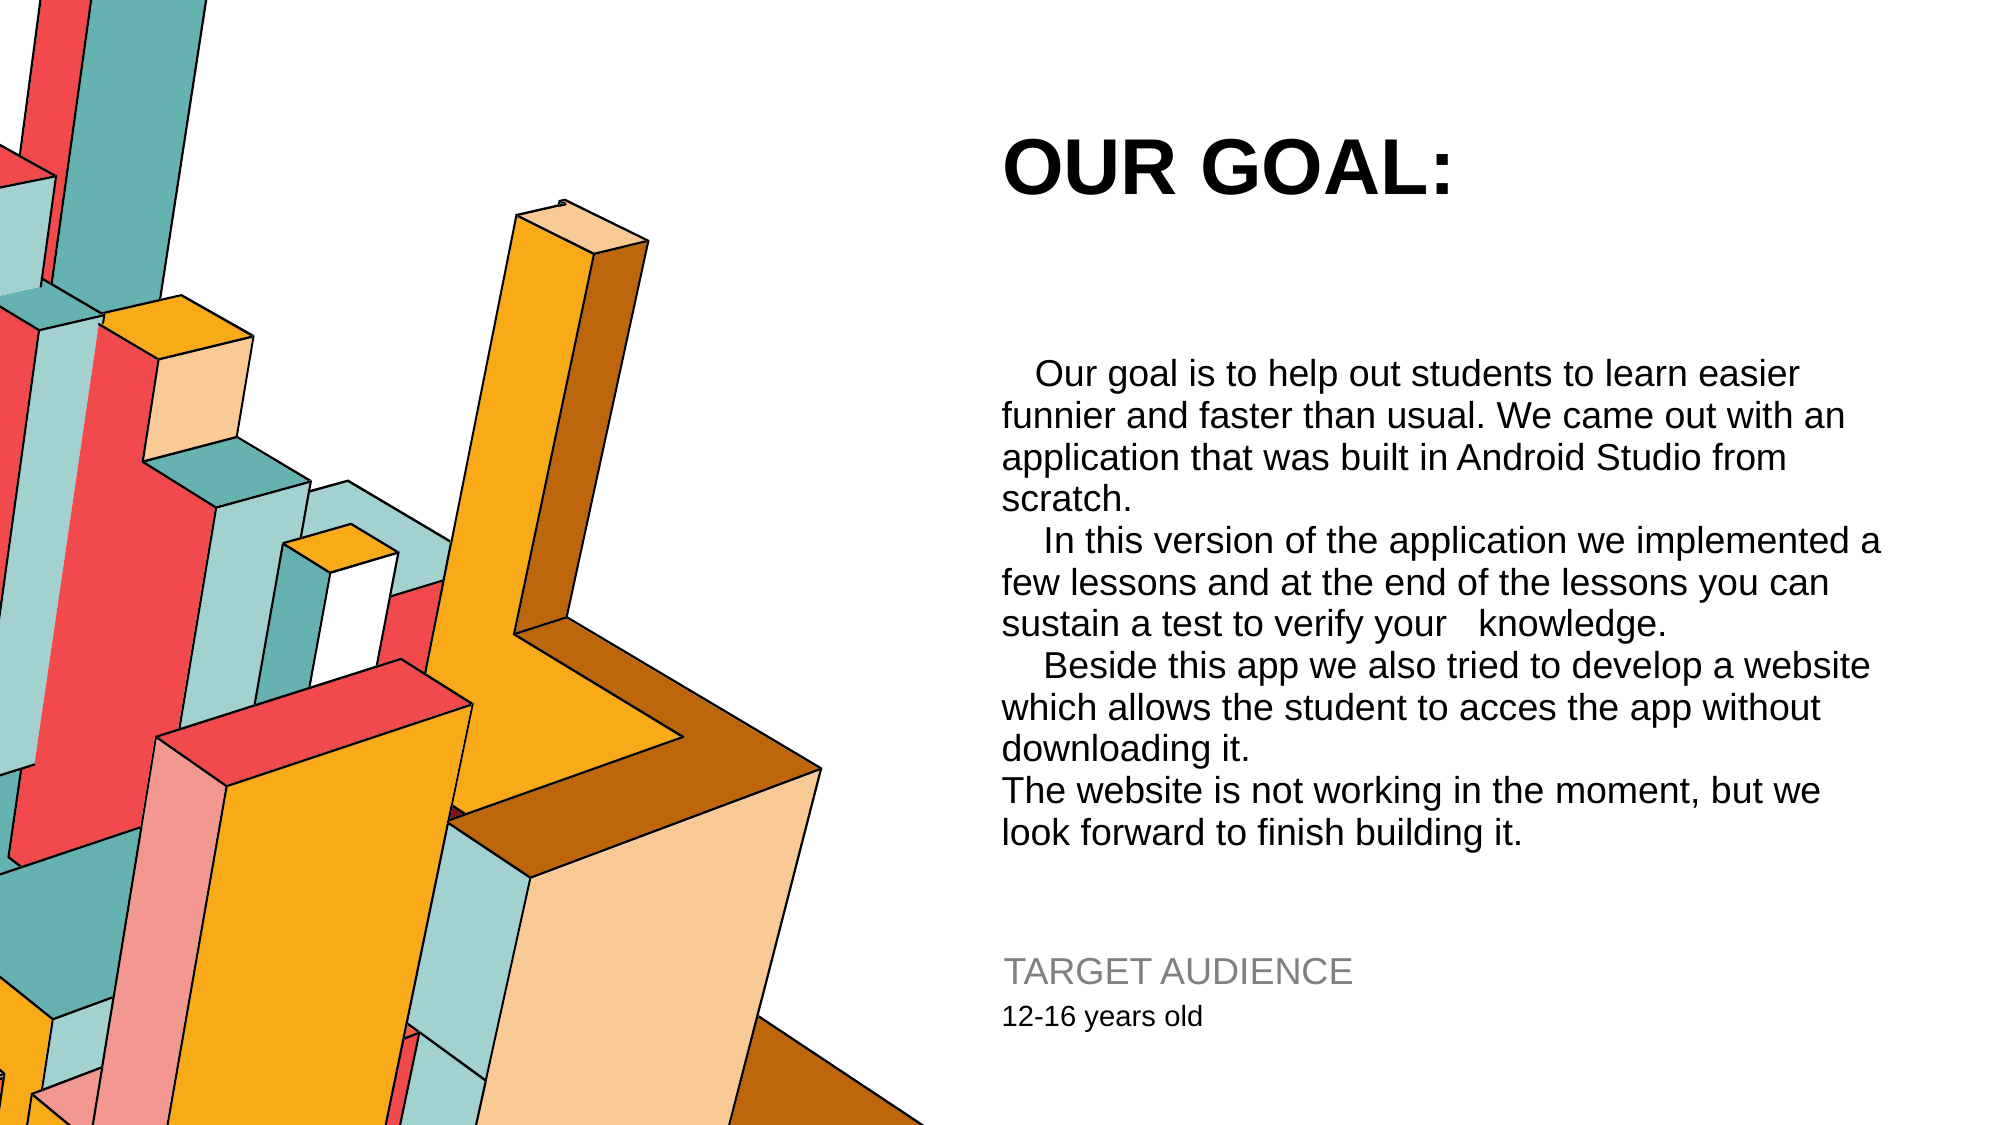

# Our goal:
    Our goal is to help out students to learn easier funnier and faster than usual. We came out with an application that was built in Android Studio from scratch.
    In this version of the application we implemented a few lessons and at the end of the lessons you can sustain a test to verify your   knowledge.
    Beside this app we also tried to develop a website which allows the student to acces the app without downloading it.
The website is not working in the moment, but we look forward to finish building it.
TARGET AUDIENCE
12-16 years old